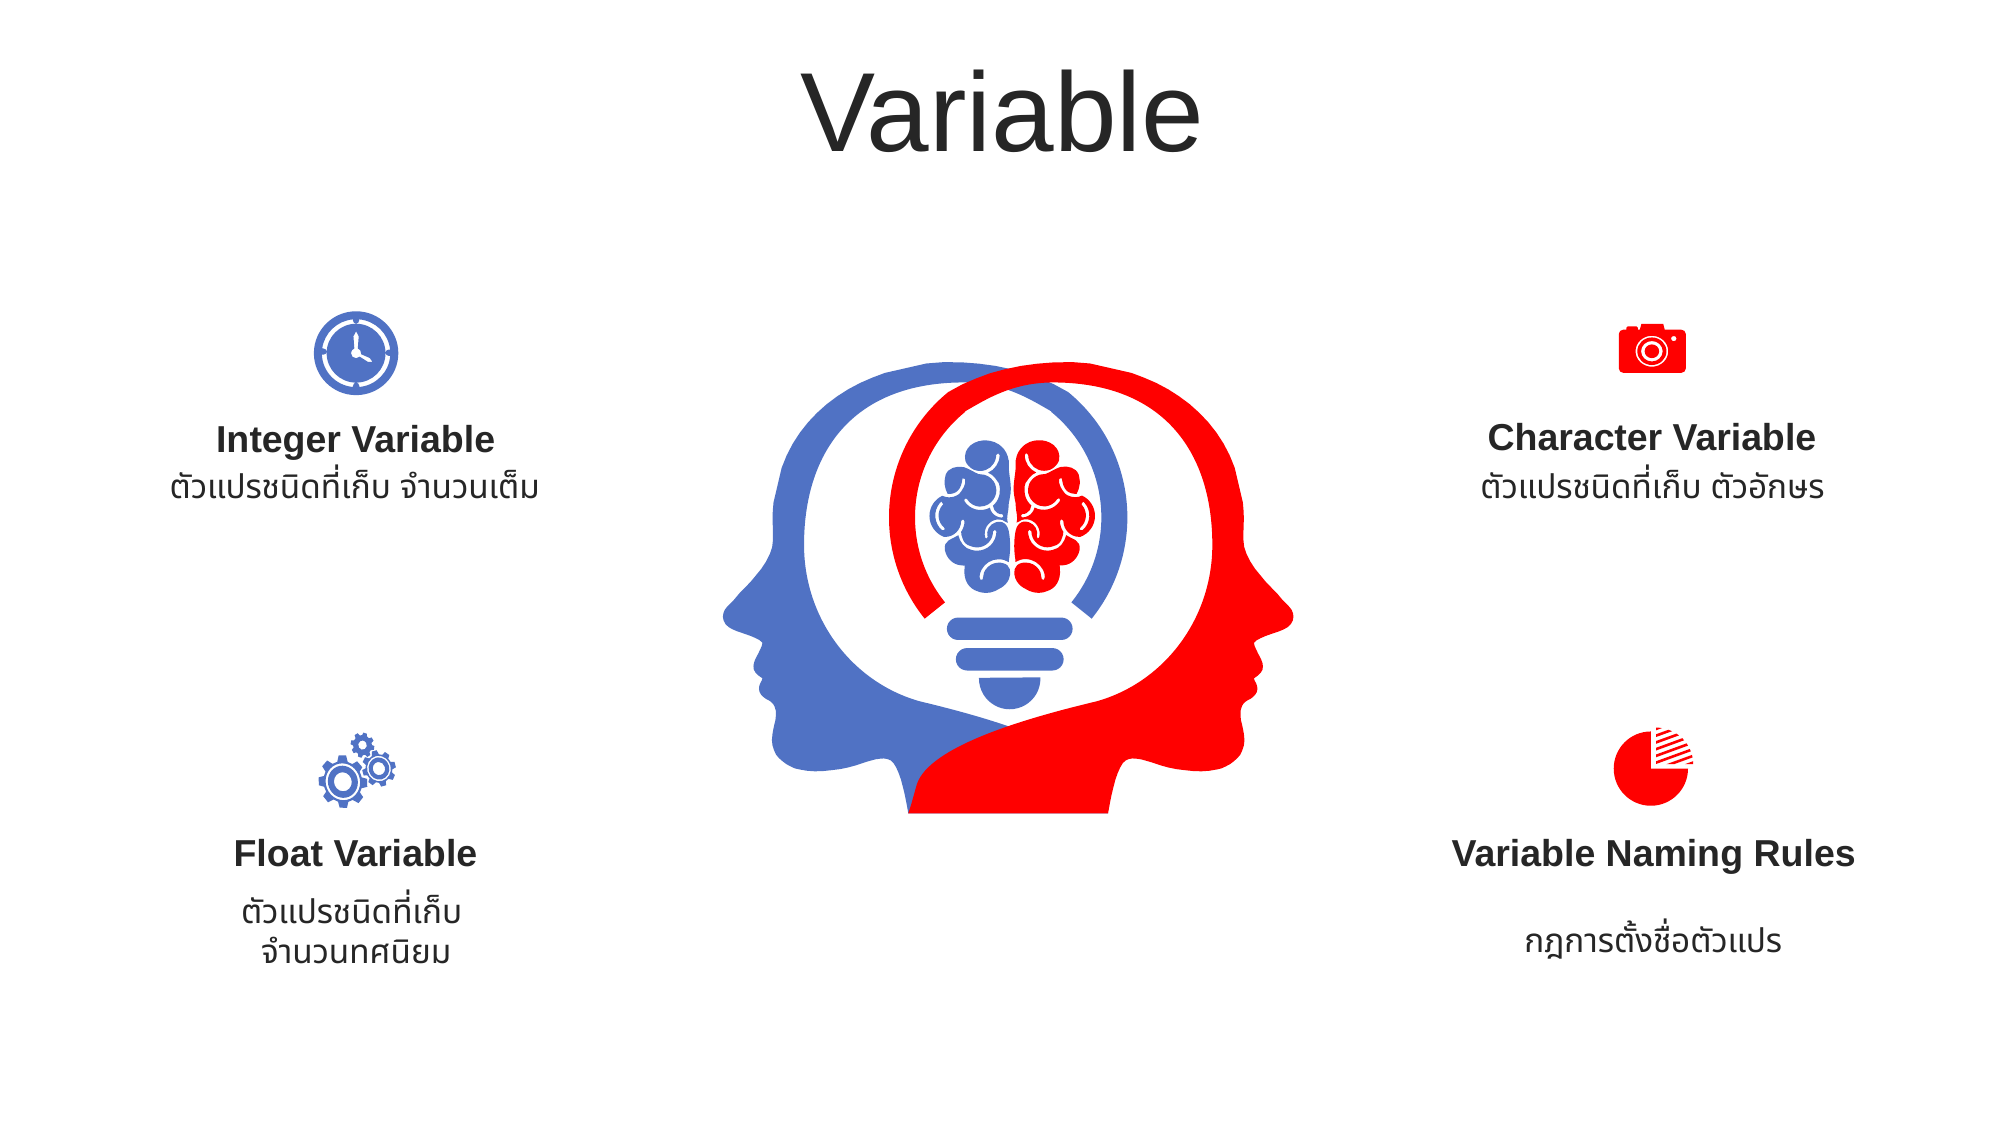

Variable

Character Variable
ตัวแปรชนิดที่เก็บ ตัวอักษร
Integer Variable
ตัวแปรชนิดที่เก็บ จำนวนเต็ม

Variable Naming Rules
กฎการตั้งชื่อตัวแปร
Float Variable
ตัวแปรชนิดที่เก็บ
จำนวนทศนิยม